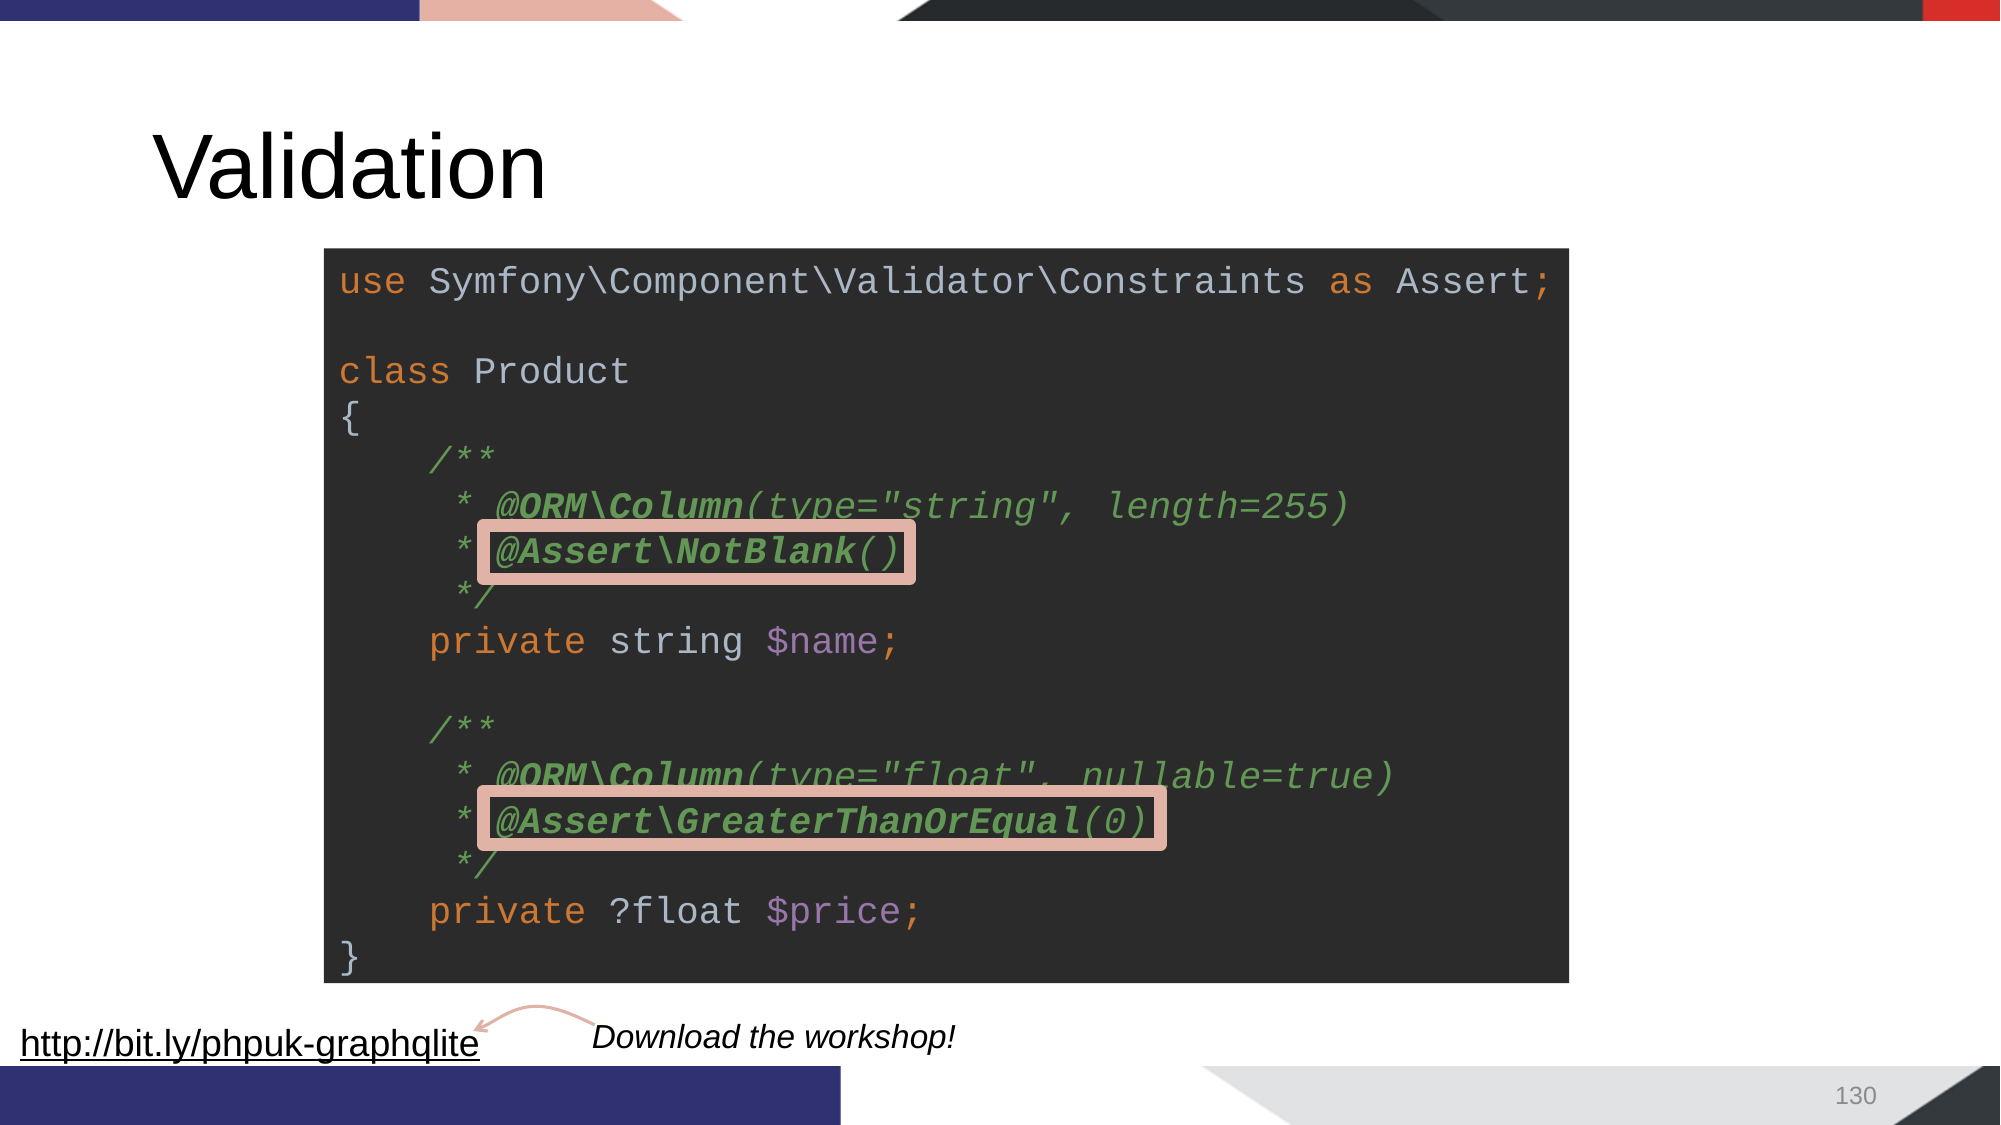

# Validation
use Symfony\Component\Validator\Constraints as Assert;
class Product
{
    /**
     * @ORM\Column(type="string", length=255)
     * @Assert\NotBlank()
     */
    private string $name;
    /**
     * @ORM\Column(type="float", nullable=true)
     * @Assert\GreaterThanOrEqual(0)
     */
    private ?float $price;
}

130